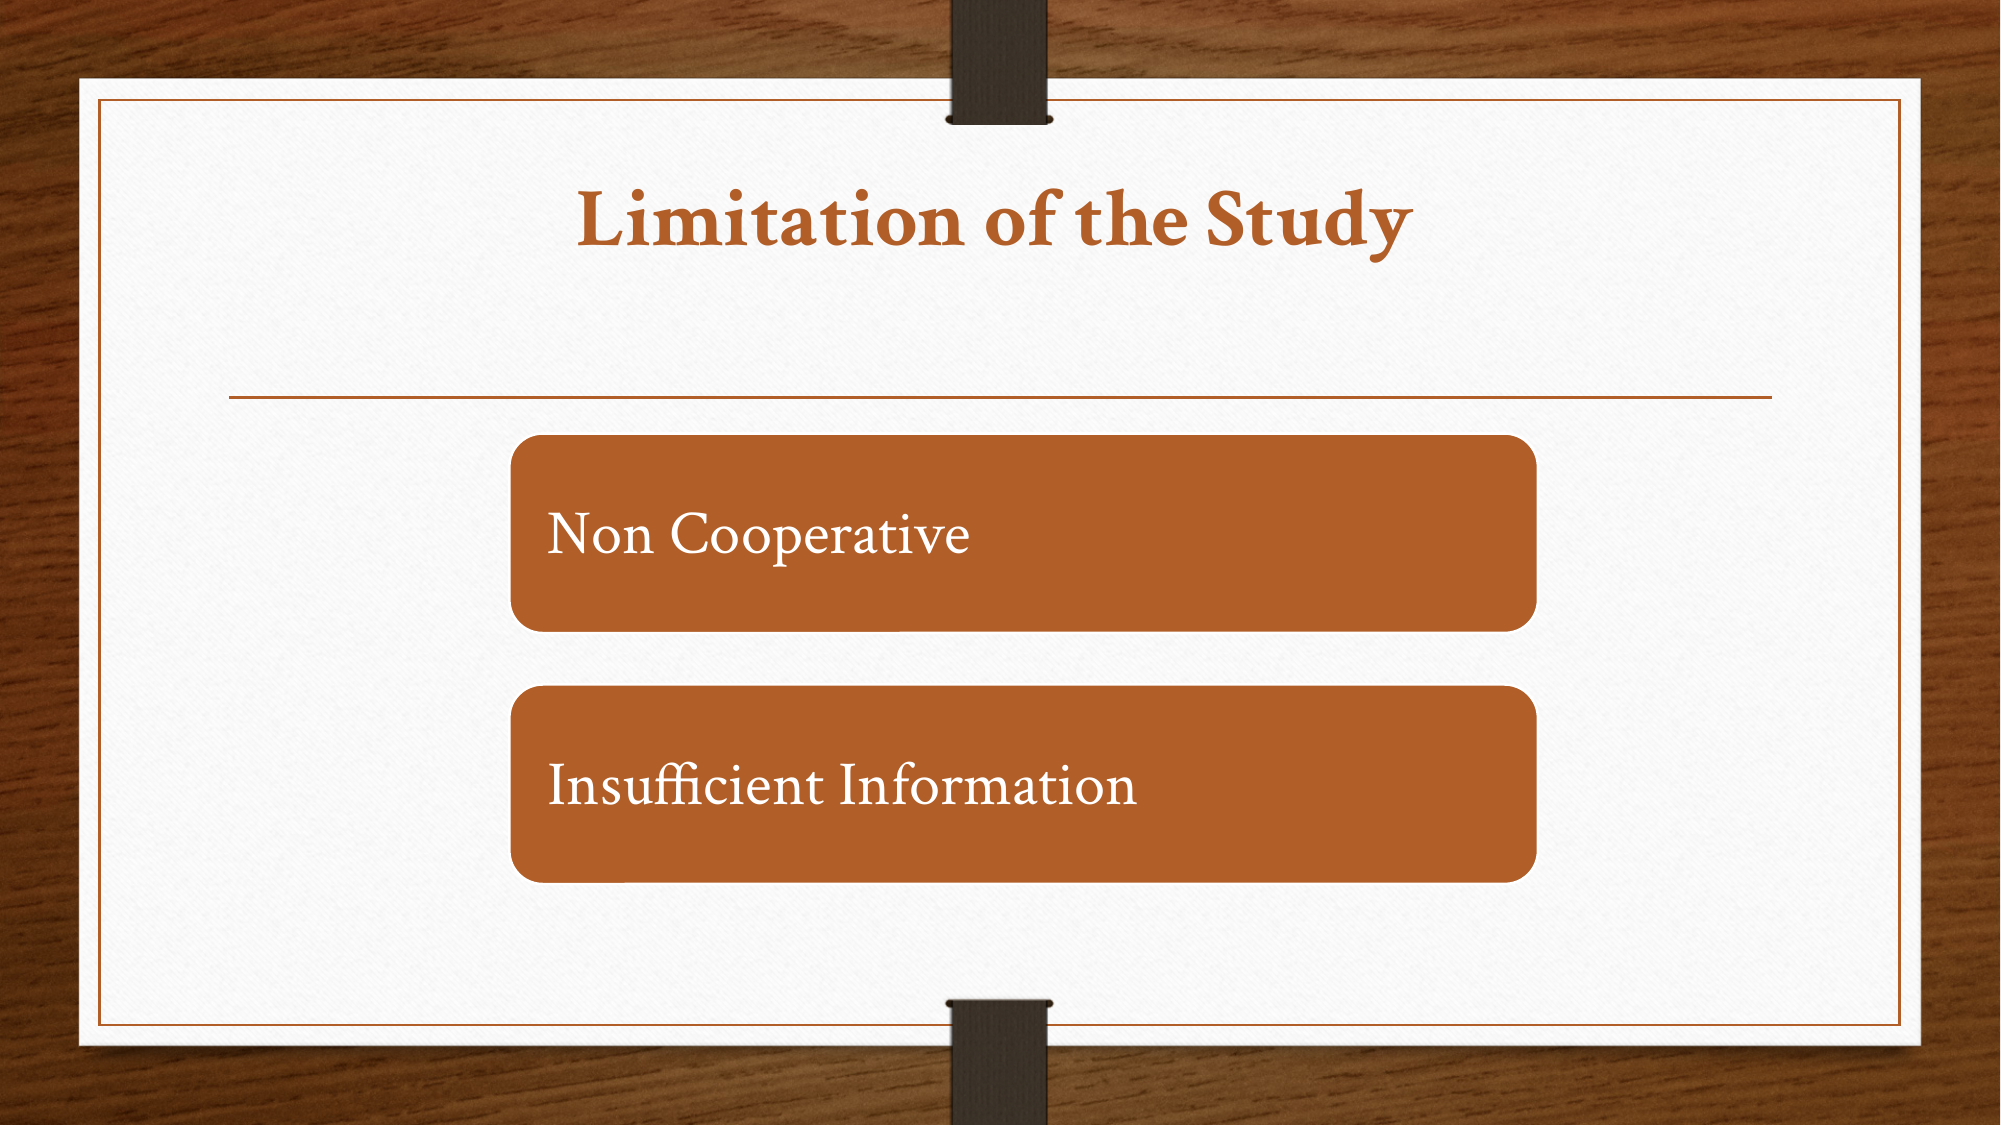

# Limitation of the Study
Non Cooperative
Insufficient Information